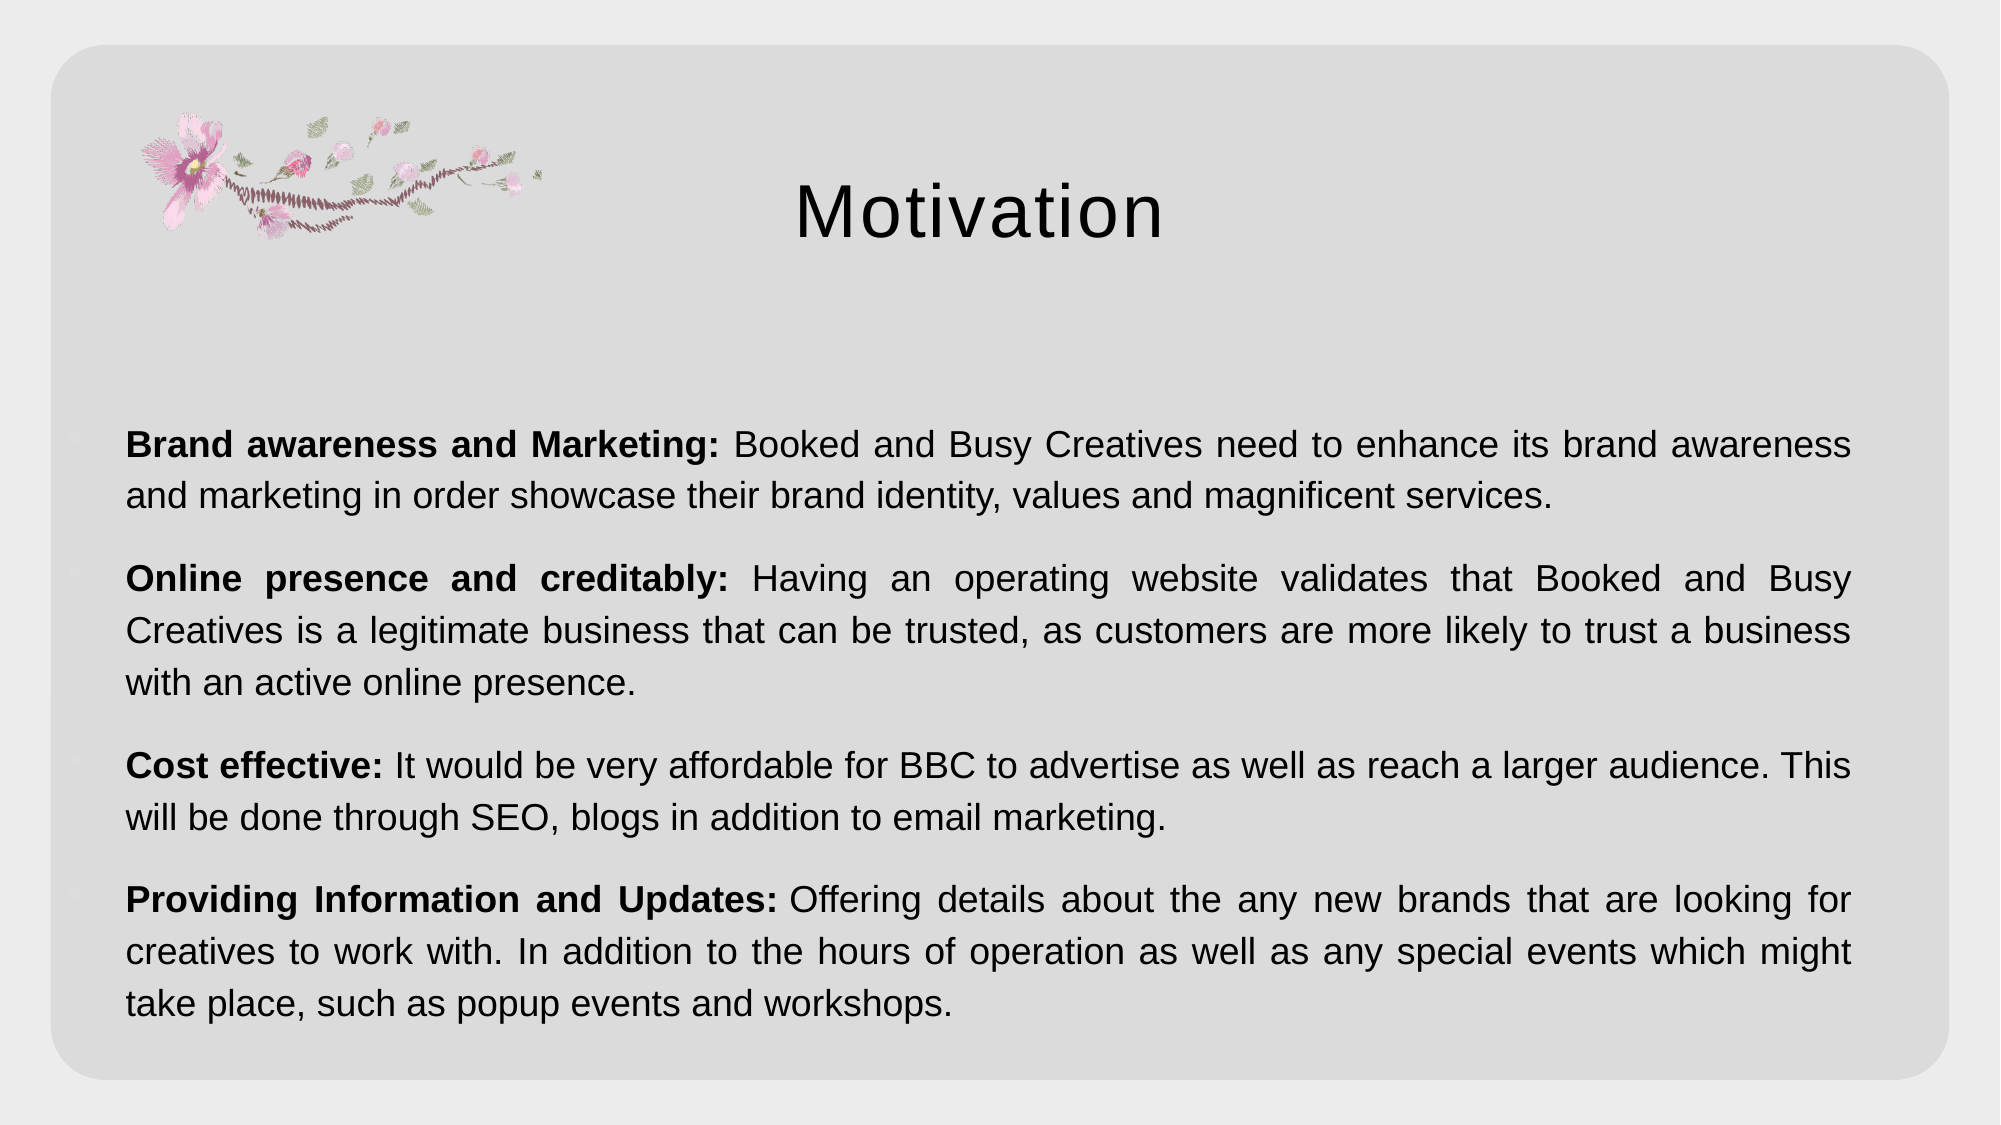

# Motivation
Brand awareness and Marketing: Booked and Busy Creatives need to enhance its brand awareness and marketing in order showcase their brand identity, values and magnificent services.
Online presence and creditably: Having an operating website validates that Booked and Busy Creatives is a legitimate business that can be trusted, as customers are more likely to trust a business with an active online presence.
Cost effective: It would be very affordable for BBC to advertise as well as reach a larger audience. This will be done through SEO, blogs in addition to email marketing.
Providing Information and Updates: Offering details about the any new brands that are looking for creatives to work with. In addition to the hours of operation as well as any special events which might take place, such as popup events and workshops.